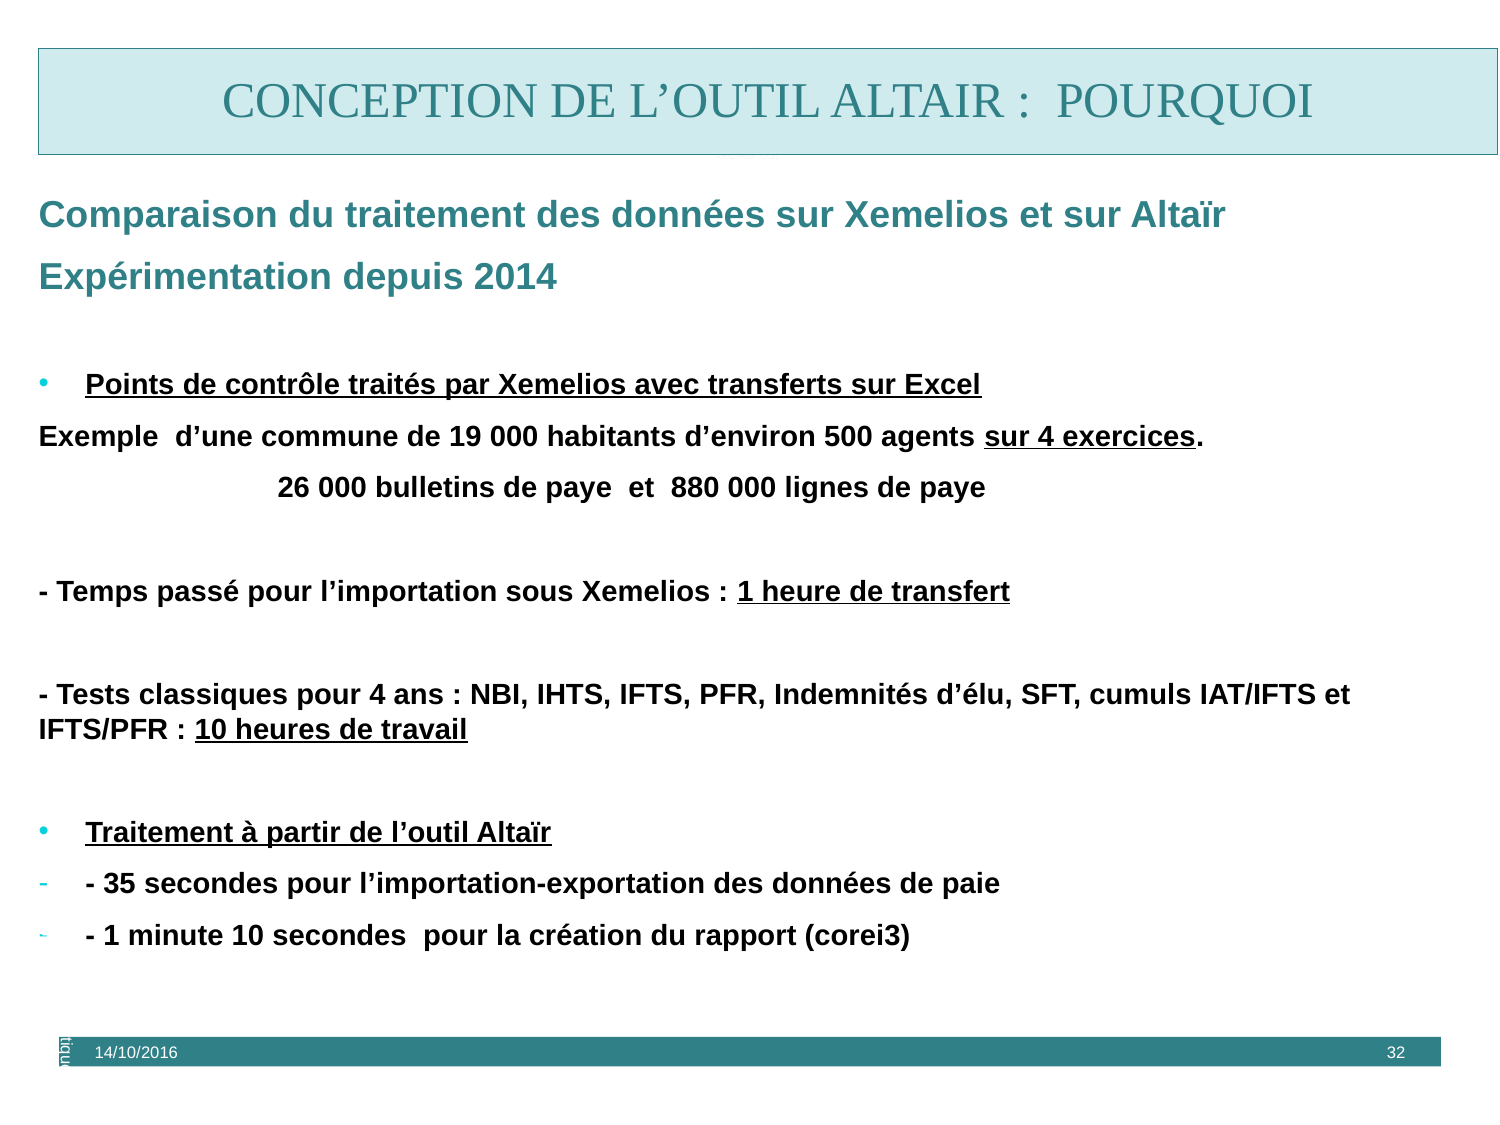

conception de l’outil altair :  POURQUOI

Comparaison du traitement des données sur Xemelios et sur Altaïr
Expérimentation depuis 2014

Points de contrôle traités par Xemelios avec transferts sur Excel
Exemple  d’une commune de 19 000 habitants d’environ 500 agents sur 4 exercices.
26 000 bulletins de paye  et  880 000 lignes de paye

- Temps passé pour l’importation sous Xemelios : 1 heure de transfert

- Tests classiques pour 4 ans : NBI, IHTS, IFTS, PFR, Indemnités d’élu, SFT, cumuls IAT/IFTS et IFTS/PFR : 10 heures de travail

Traitement à partir de l’outil Altaïr
- 35 secondes pour l’importation-exportation des données de paie
- 1 minute 10 secondes  pour la création du rapport (corei3)
Méthodologie et pratique du contrôle de la gestion RH et des rémunérations du personnel des collectivités territoriales
14/10/2016
32